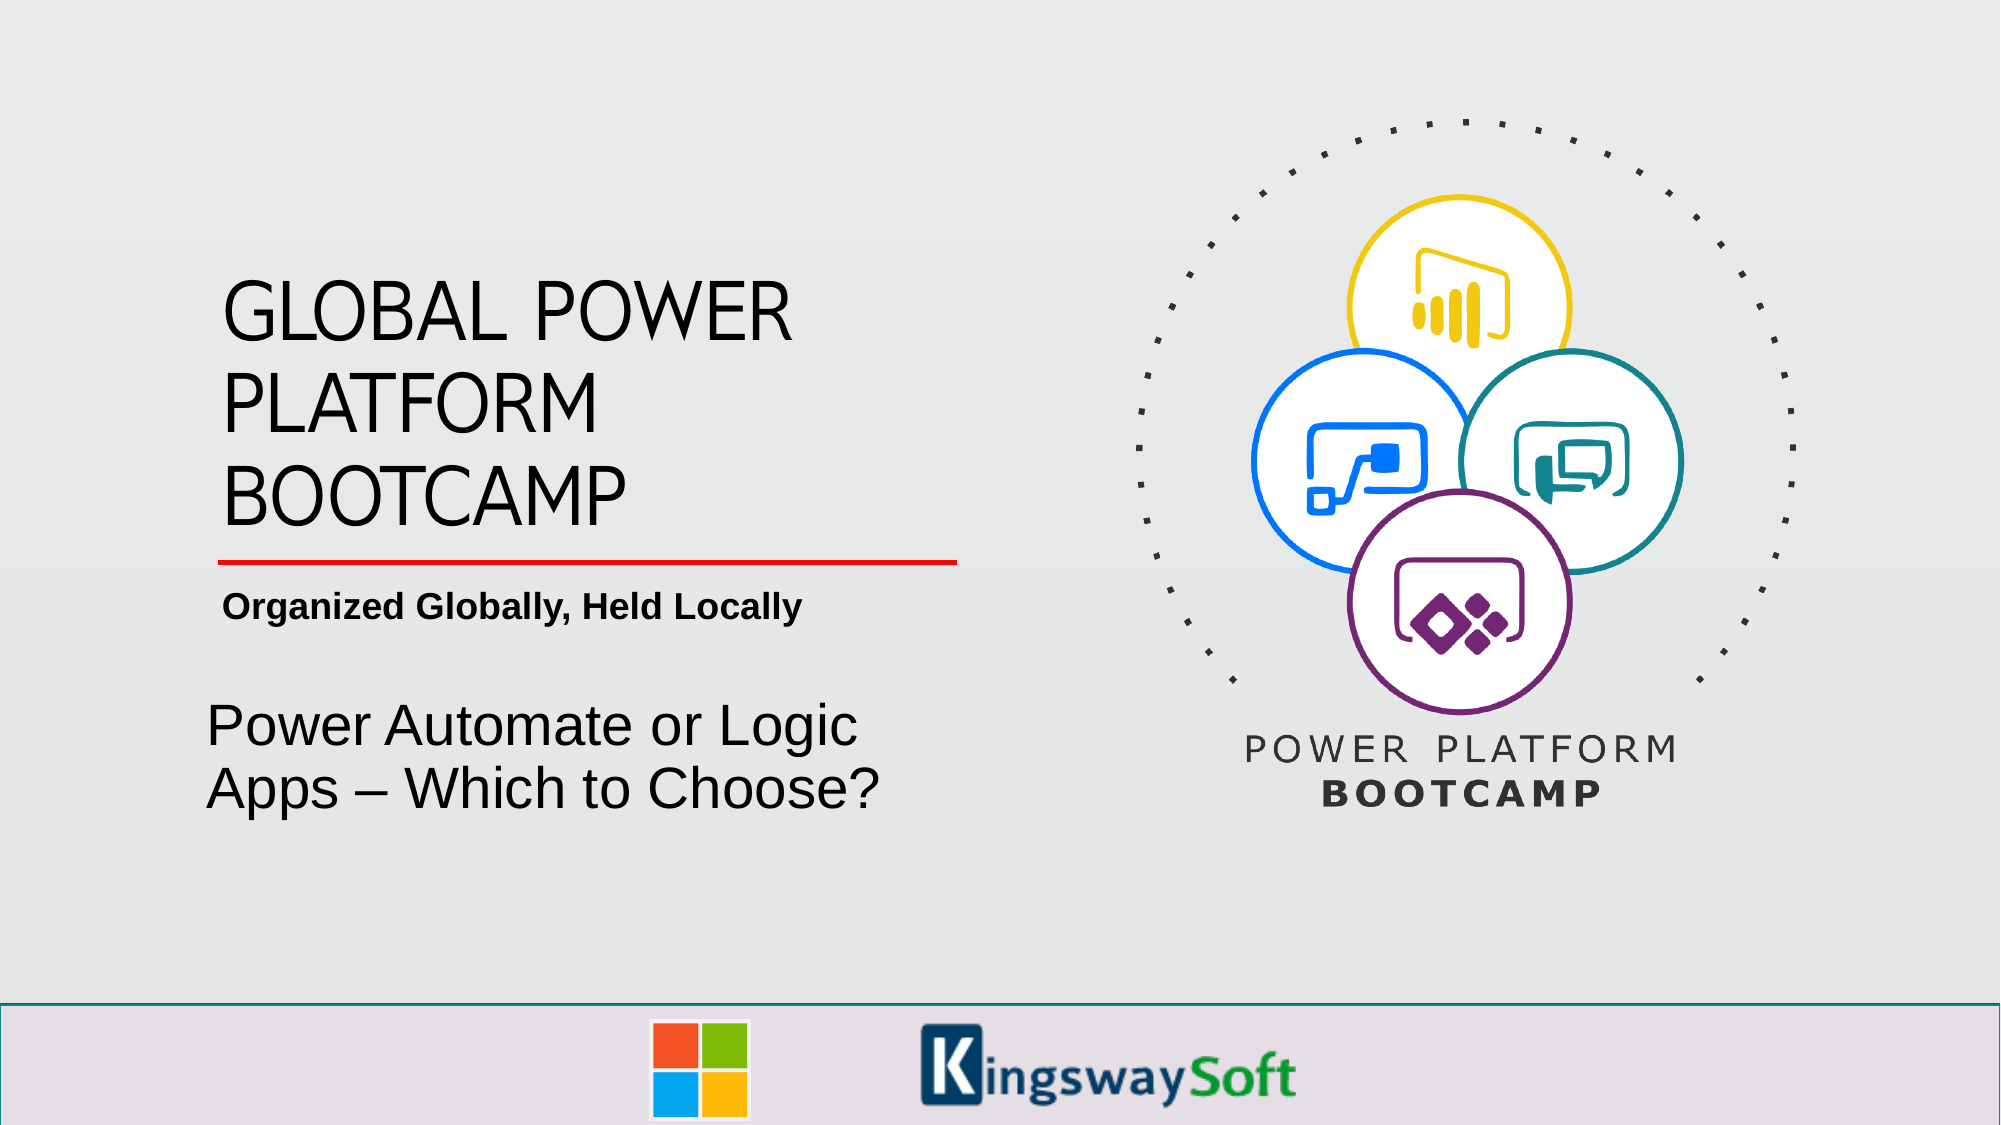

Power Automate or Logic Apps – Which to Choose?